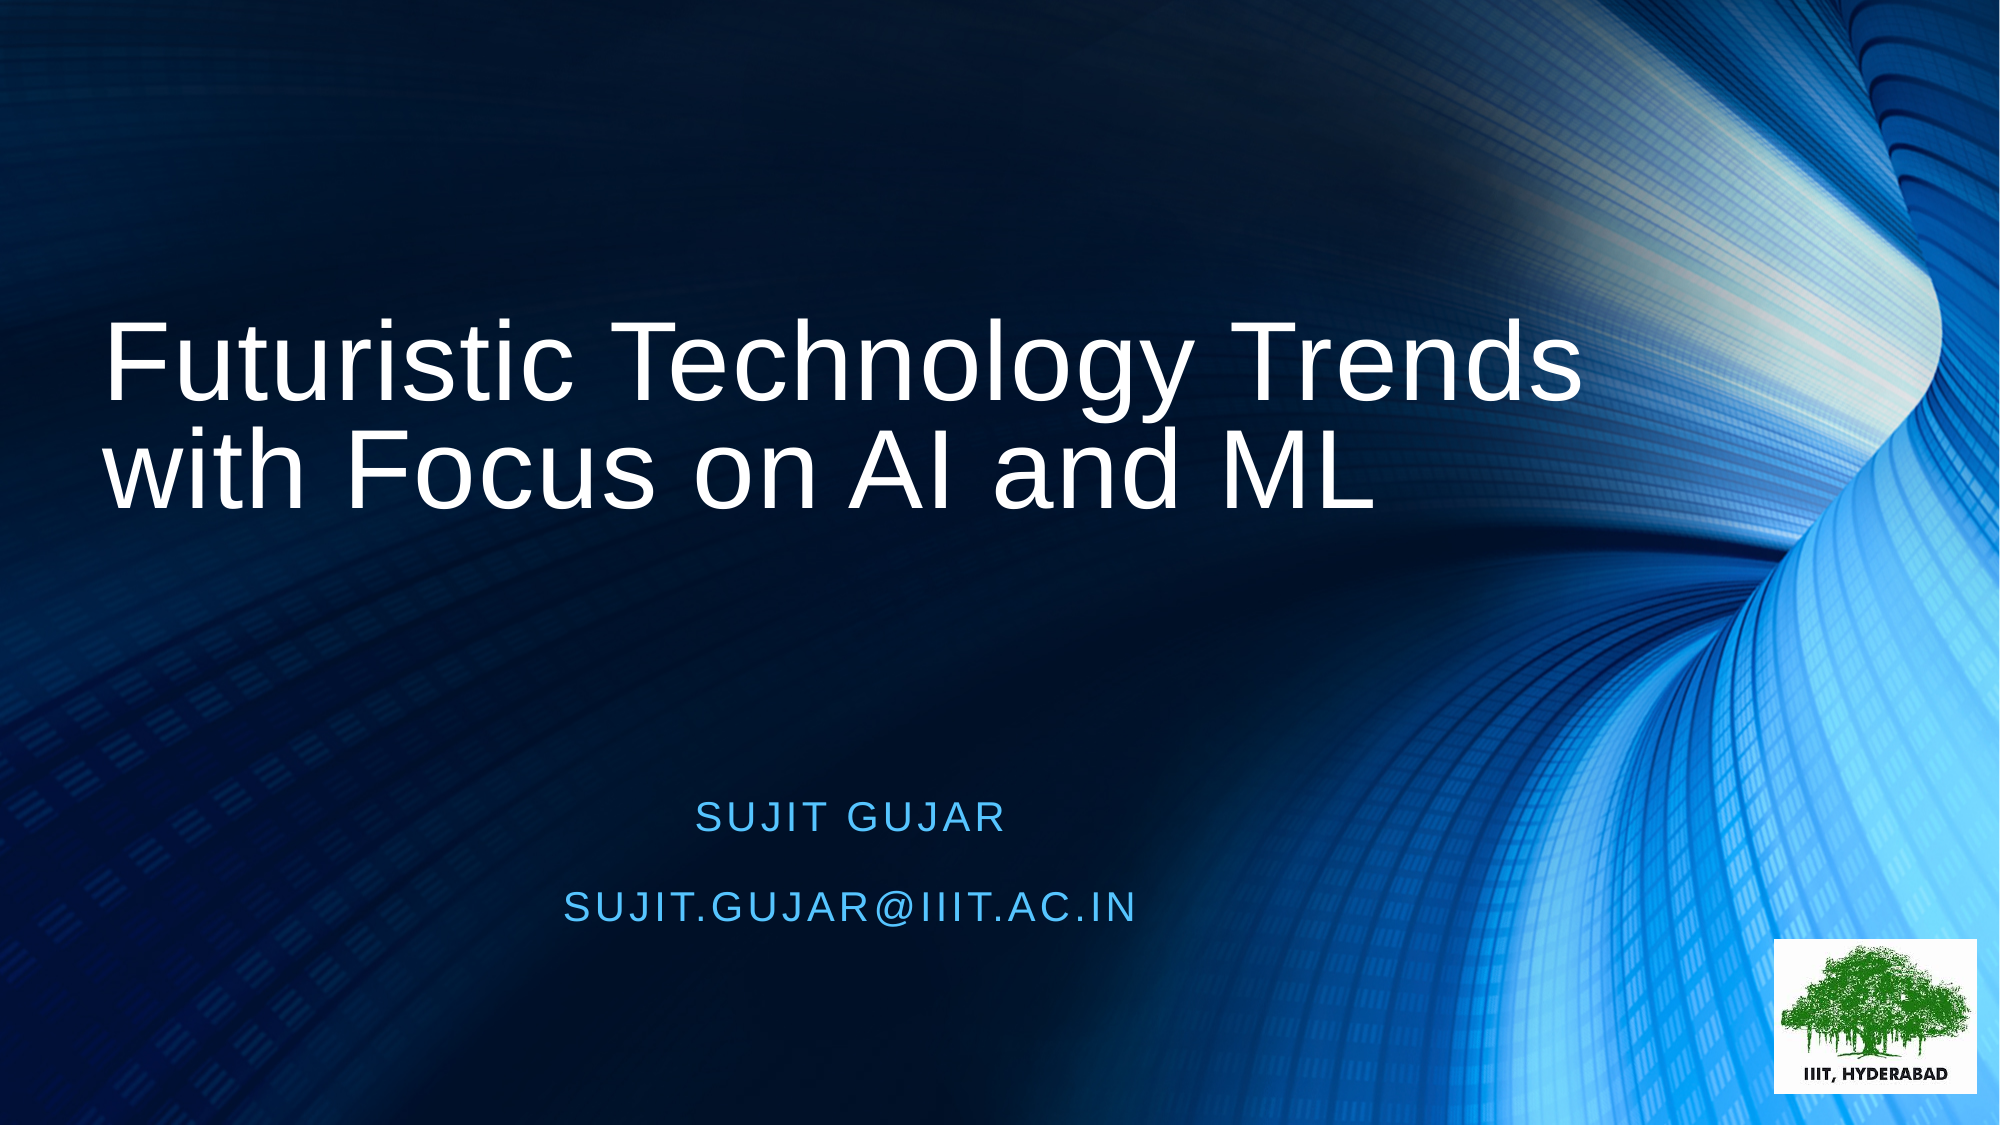

# Futuristic Technology Trends with Focus on AI and ML
Sujit gujar

Sujit.gujar@iiit.ac.in